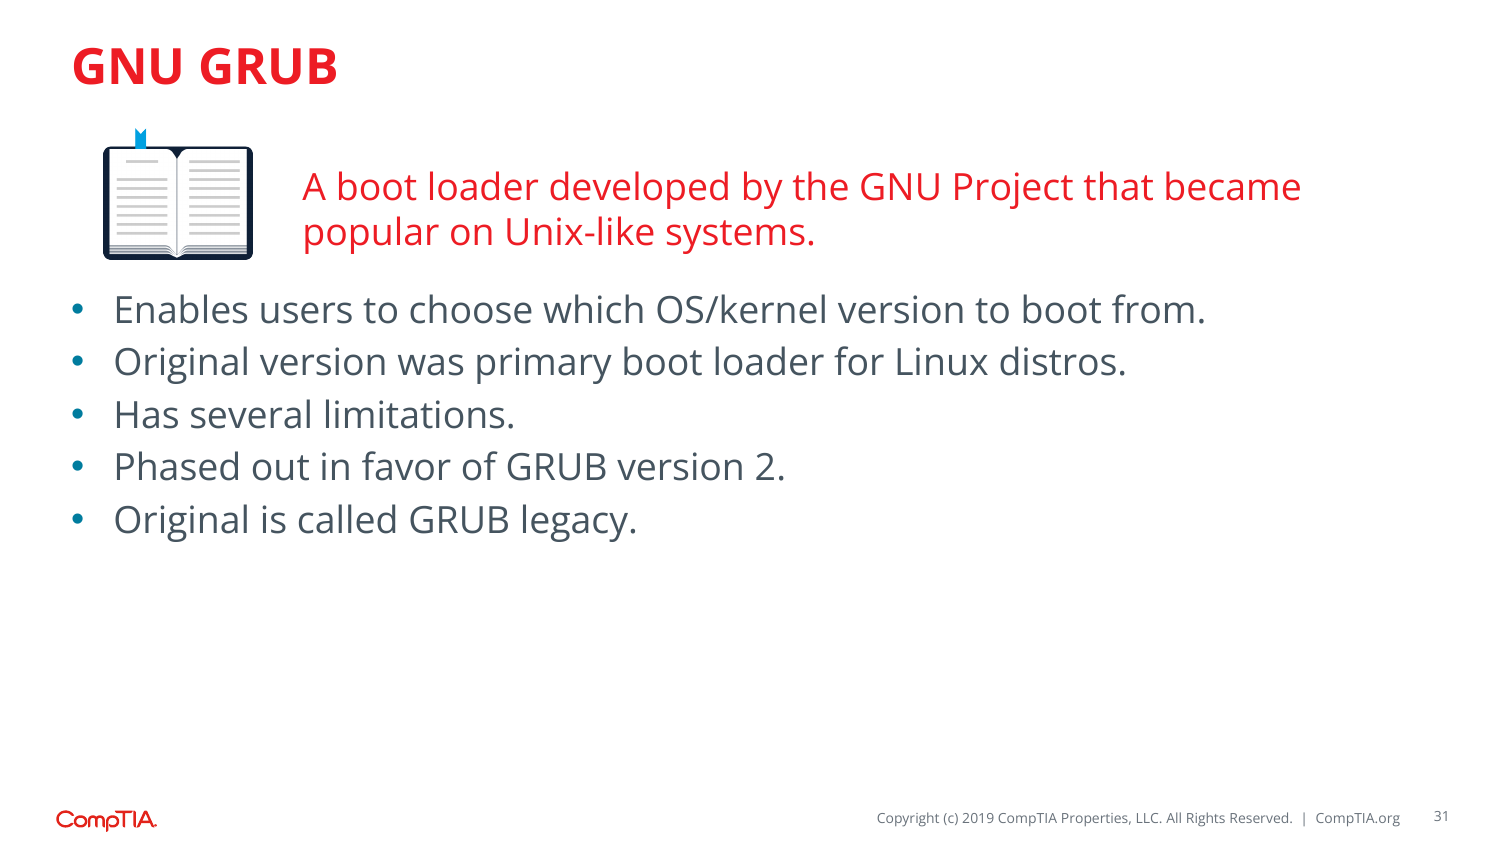

# GNU GRUB
A boot loader developed by the GNU Project that became popular on Unix-like systems.
Enables users to choose which OS/kernel version to boot from.
Original version was primary boot loader for Linux distros.
Has several limitations.
Phased out in favor of GRUB version 2.
Original is called GRUB legacy.

31